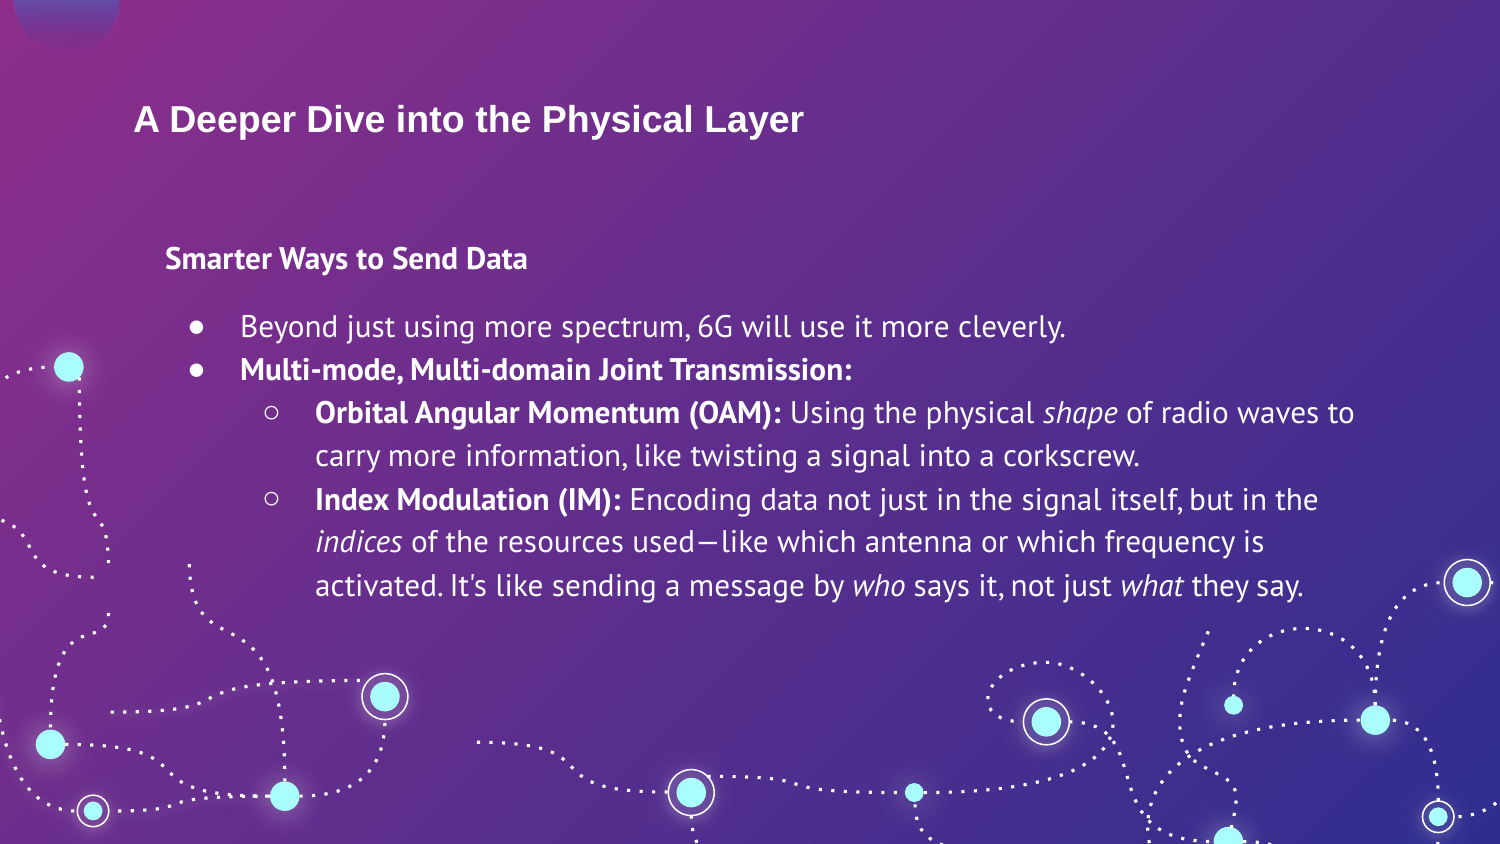

# A Deeper Dive into the Physical Layer
Smarter Ways to Send Data
Beyond just using more spectrum, 6G will use it more cleverly.
Multi-mode, Multi-domain Joint Transmission:
Orbital Angular Momentum (OAM): Using the physical shape of radio waves to carry more information, like twisting a signal into a corkscrew.
Index Modulation (IM): Encoding data not just in the signal itself, but in the indices of the resources used—like which antenna or which frequency is activated. It's like sending a message by who says it, not just what they say.